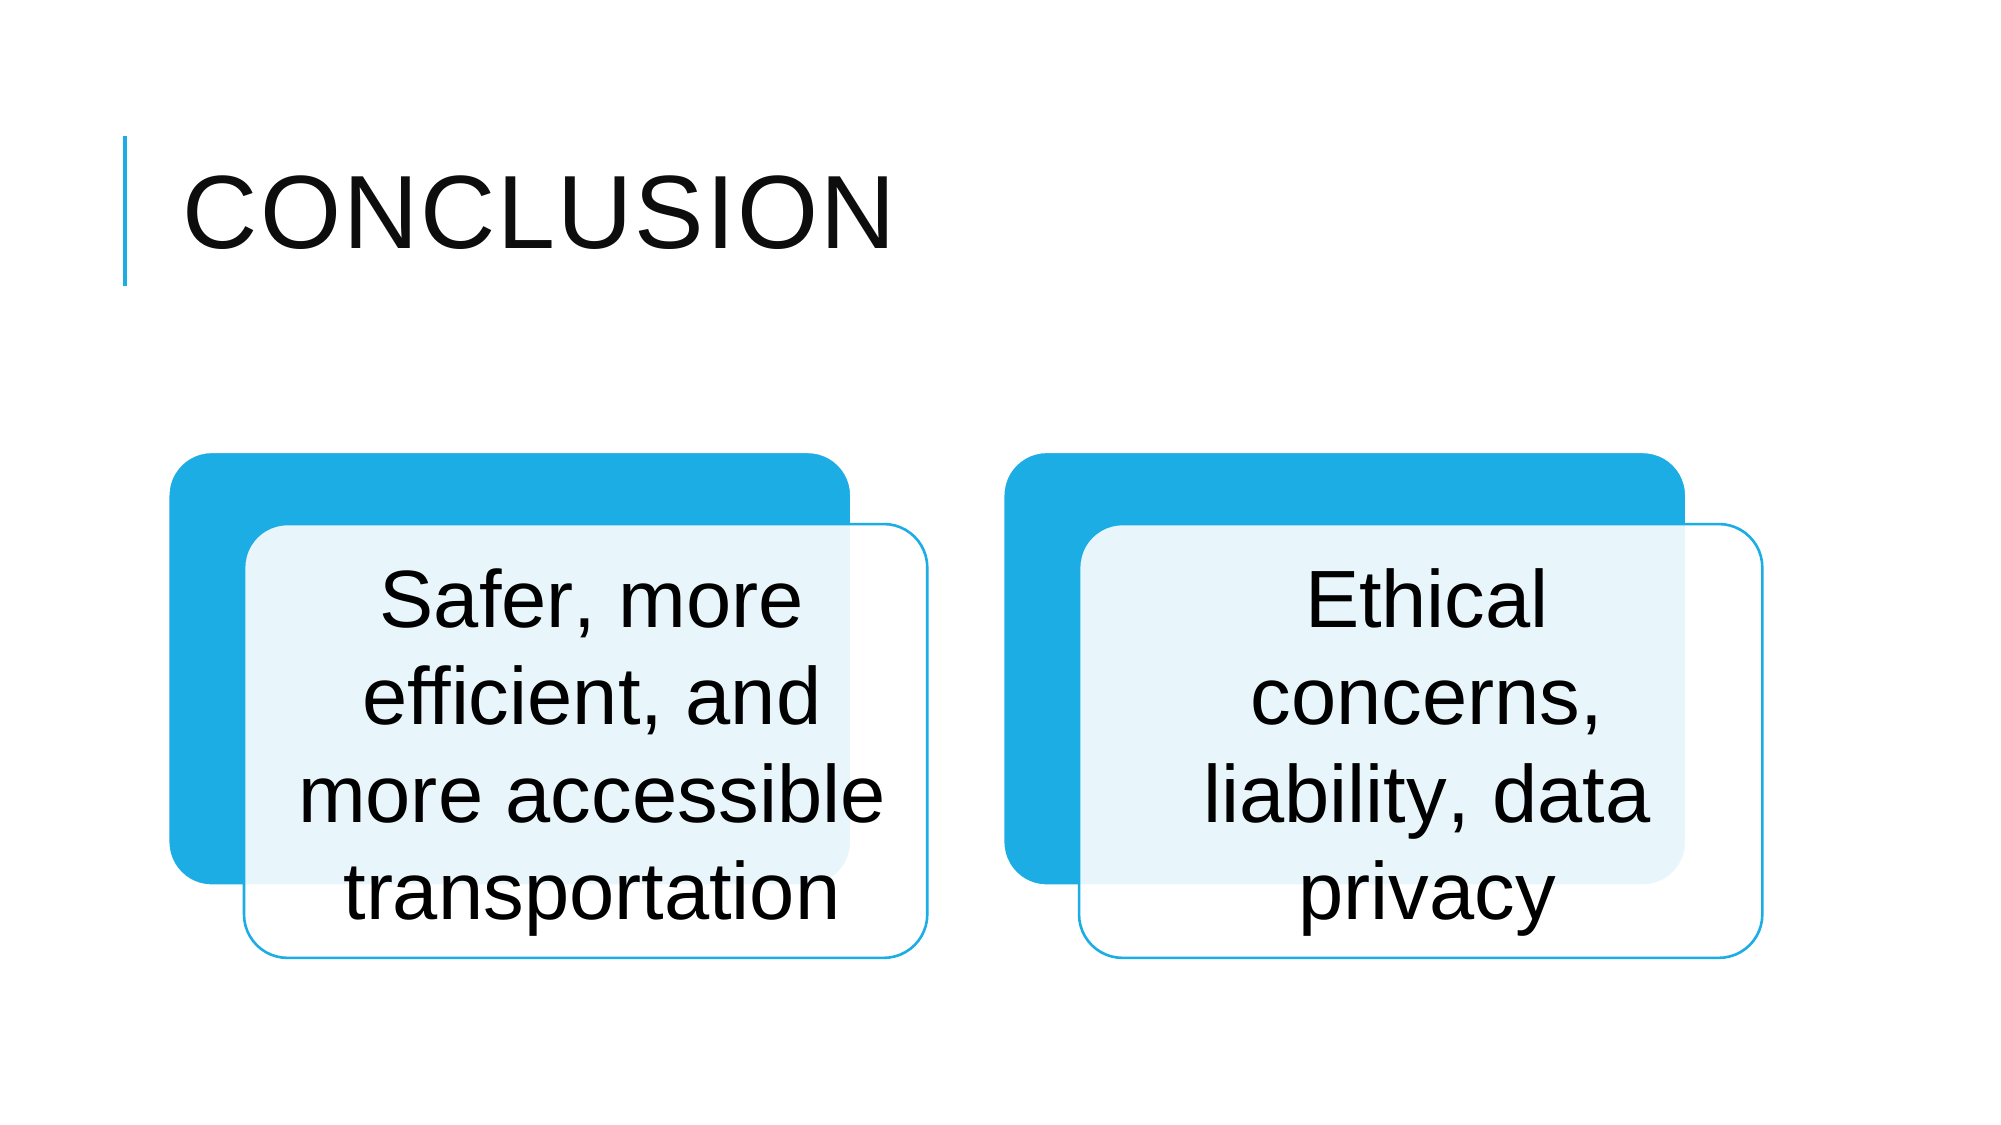

# Conclusion
Safer, more efficient, and more accessible transportation
Ethical concerns, liability, data privacy